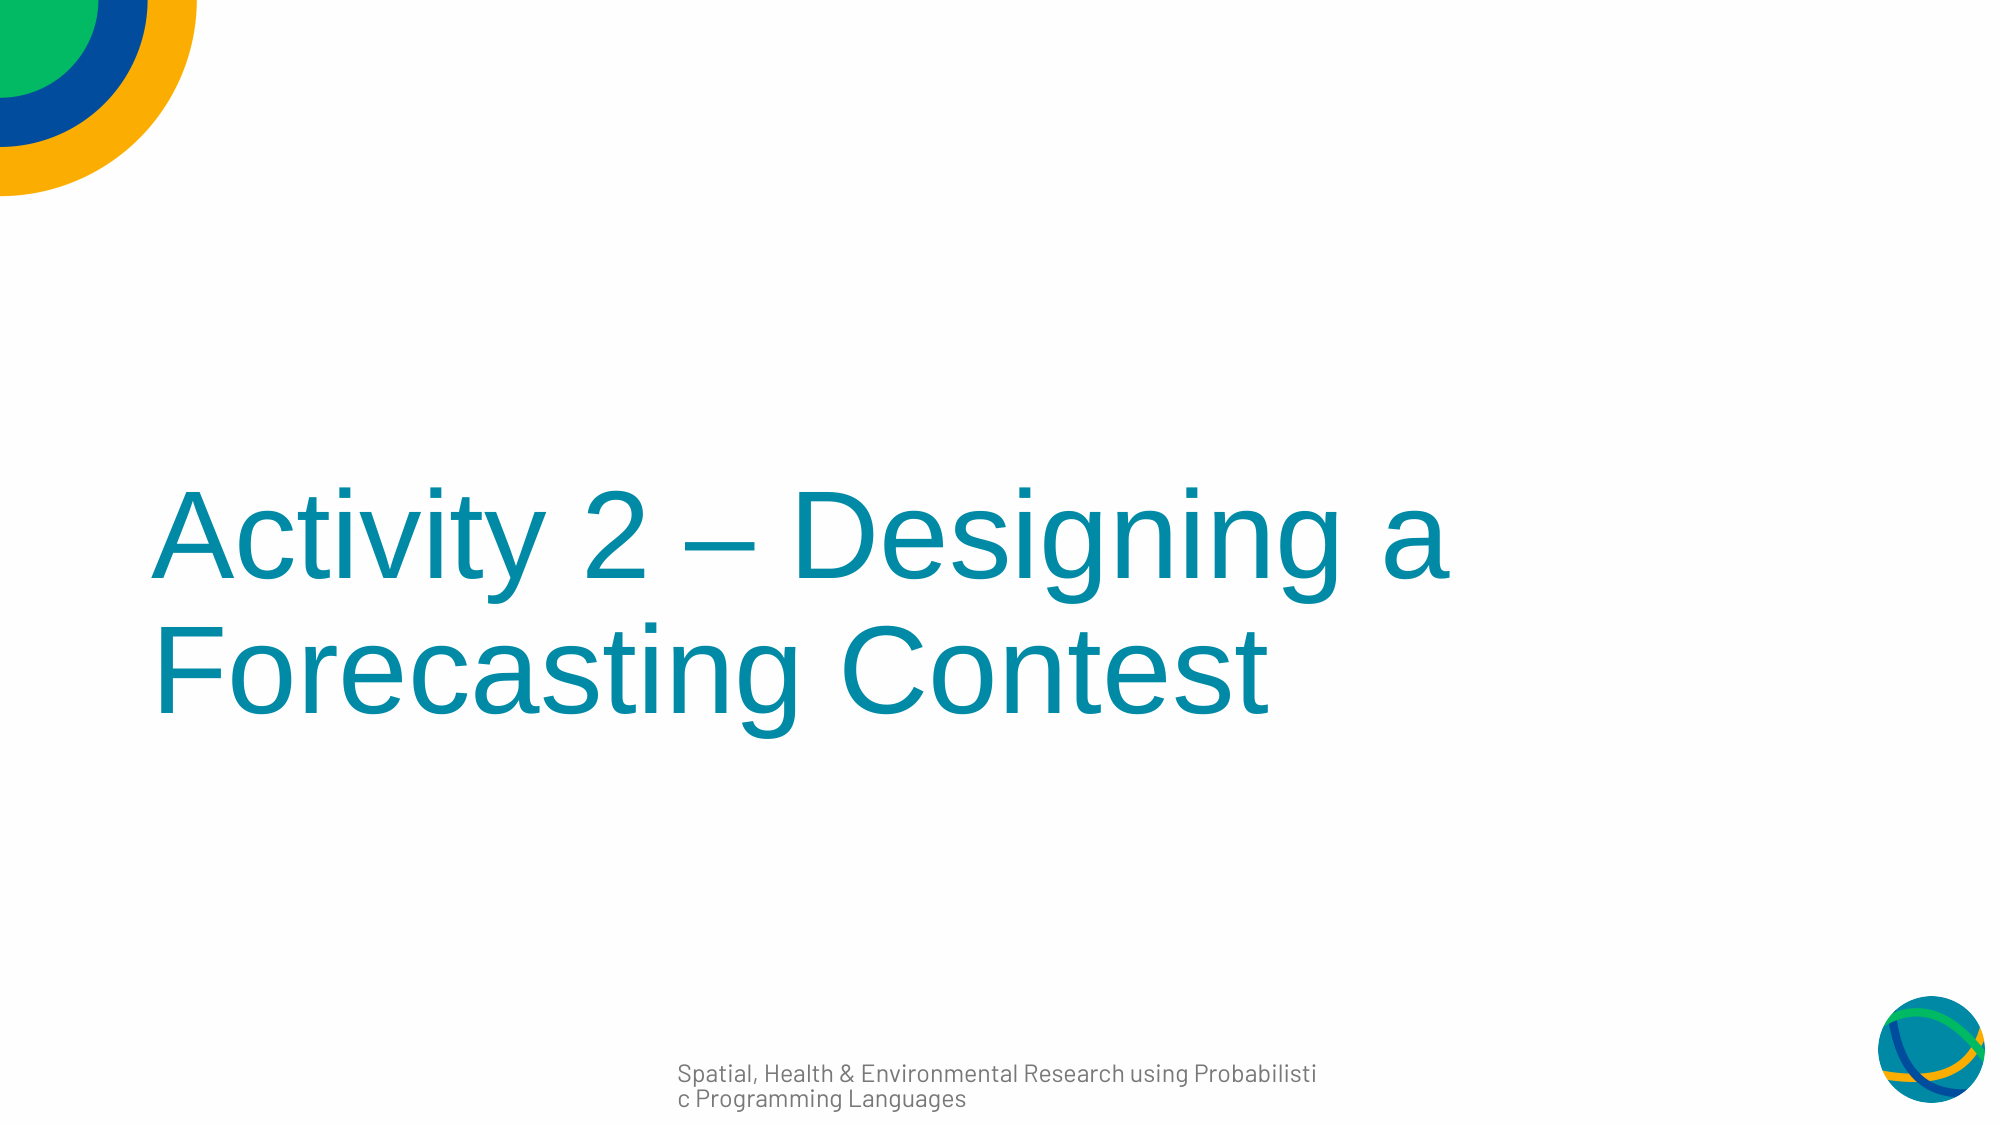

# Activity 2 – Designing a Forecasting Contest

Spatial, Health & Environmental Research using Probabilistic Programming Languages